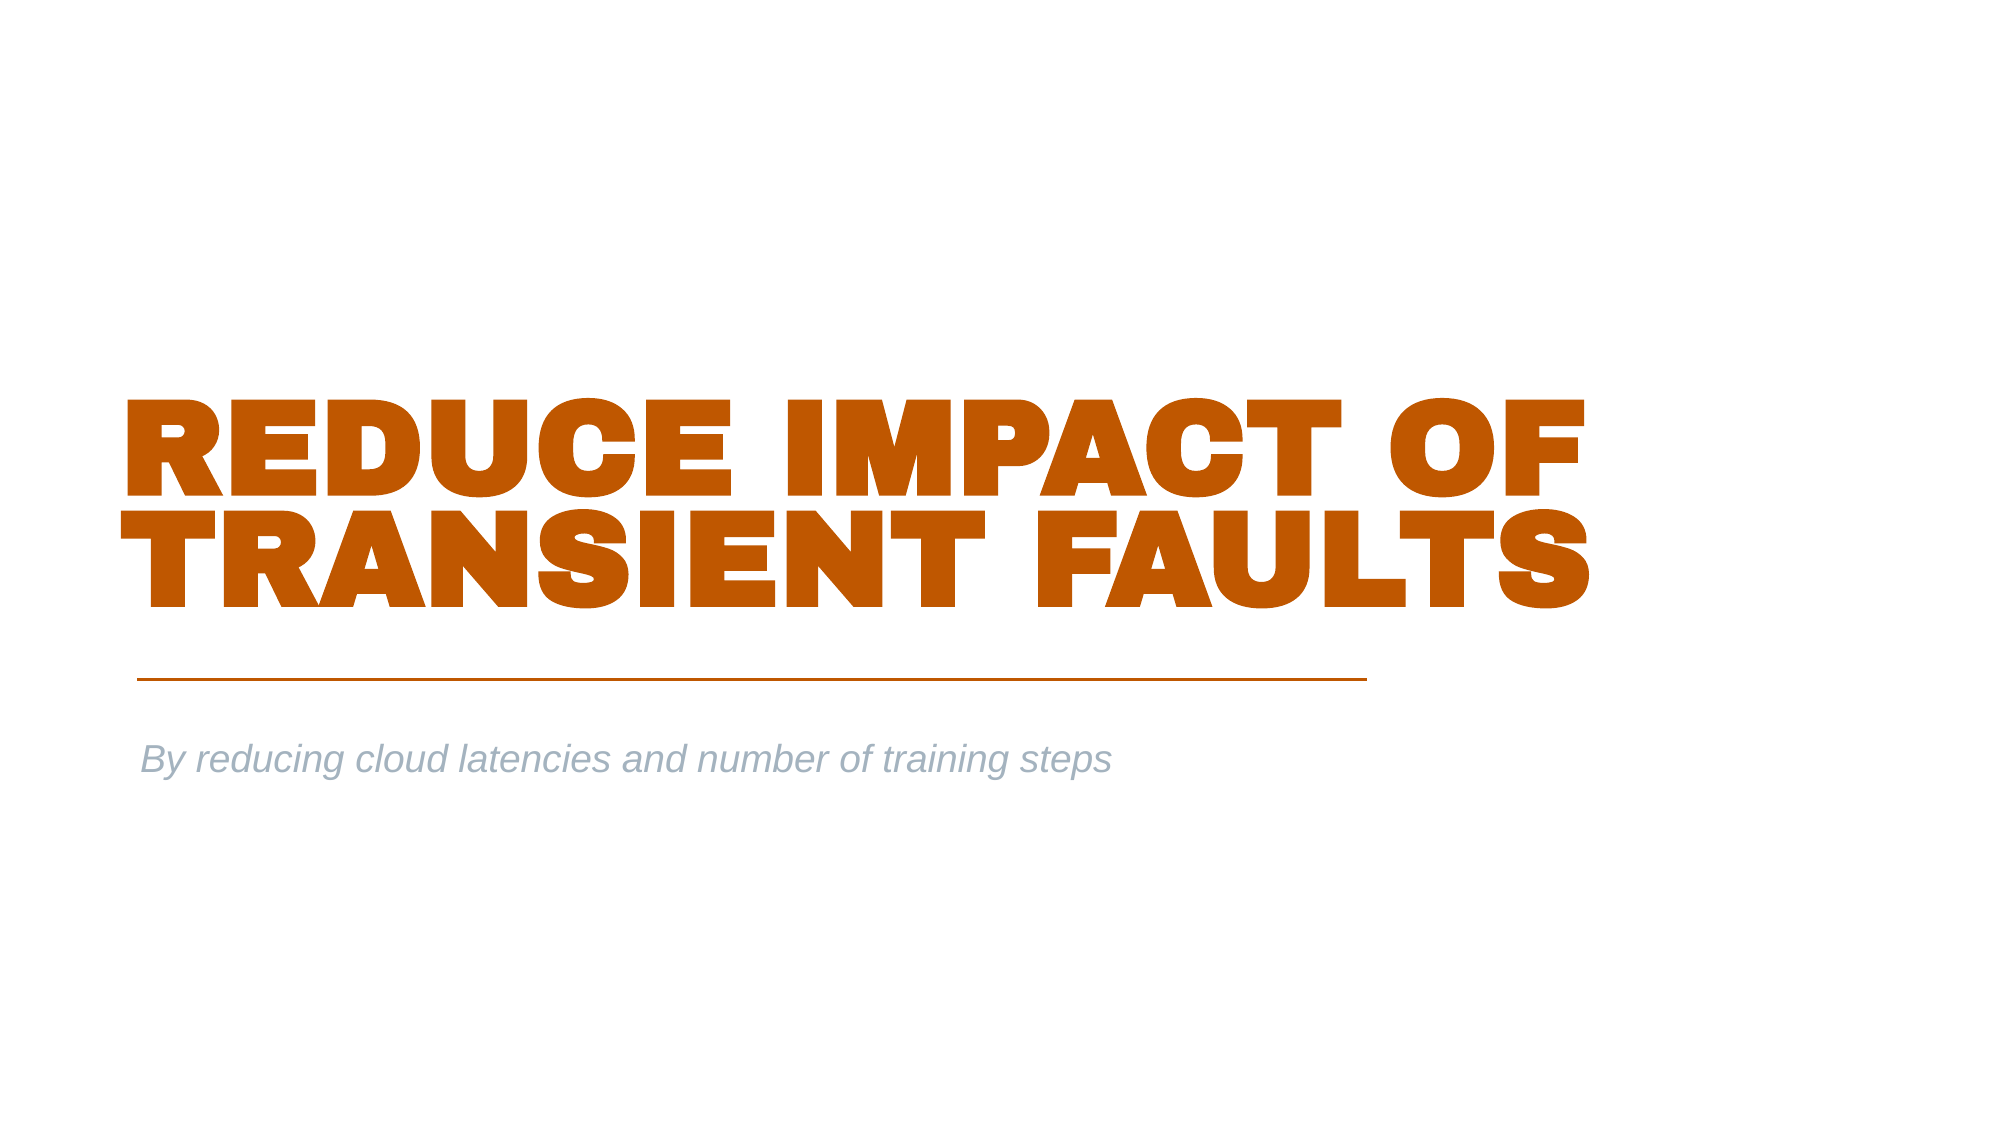

REDUCE IMPACT OF TRANSIENT FAULTS
By reducing cloud latencies and number of training steps